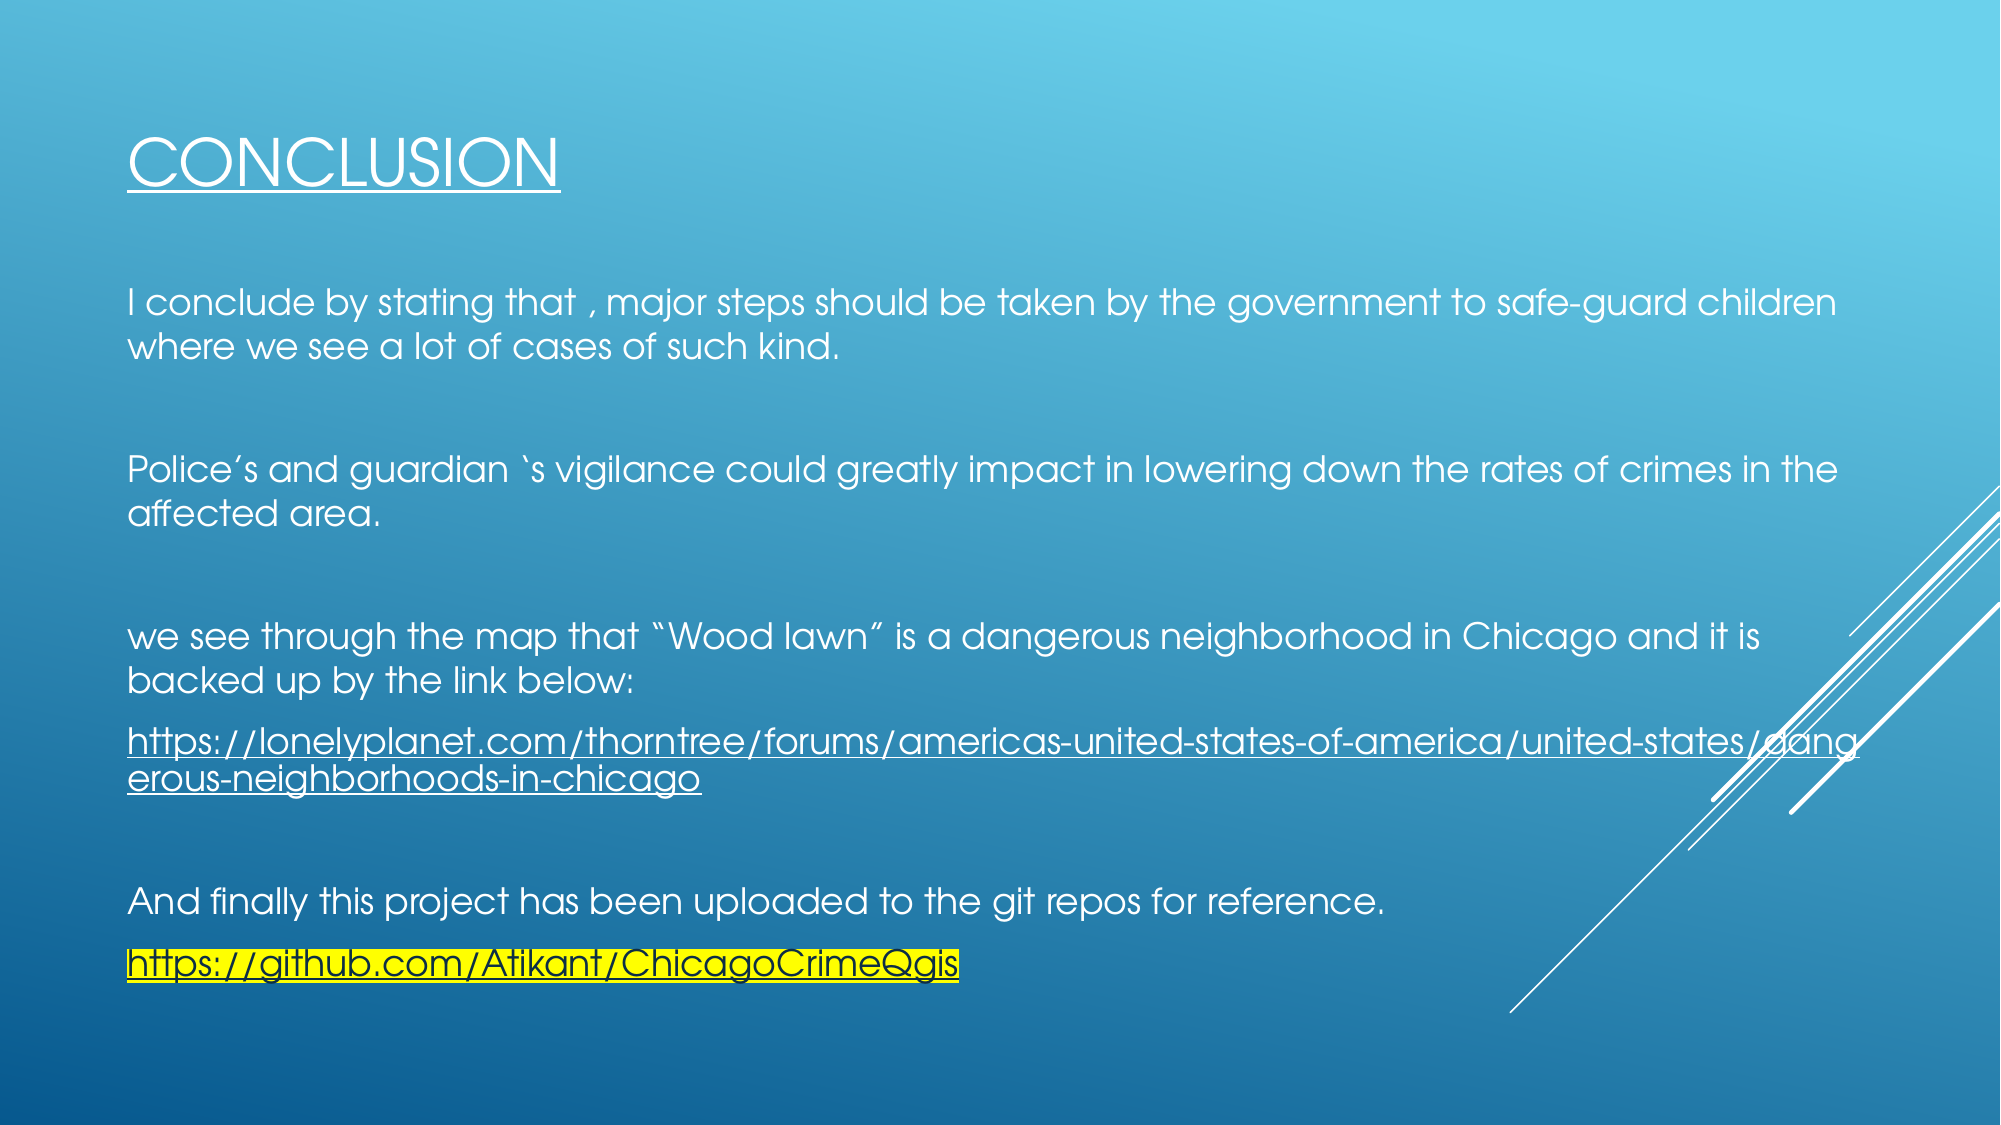

Conclusion

I conclude by stating that , major steps should be taken by the government to safe-guard children where we see a lot of cases of such kind.

Police’s and guardian ‘s vigilance could greatly impact in lowering down the rates of crimes in the affected area.

we see through the map that “Wood lawn” is a dangerous neighborhood in Chicago and it is backed up by the link below:
https://lonelyplanet.com/thorntree/forums/americas-united-states-of-america/united-states/dangerous-neighborhoods-in-chicago

And finally this project has been uploaded to the git repos for reference.
https://github.com/Atikant/ChicagoCrimeQgis